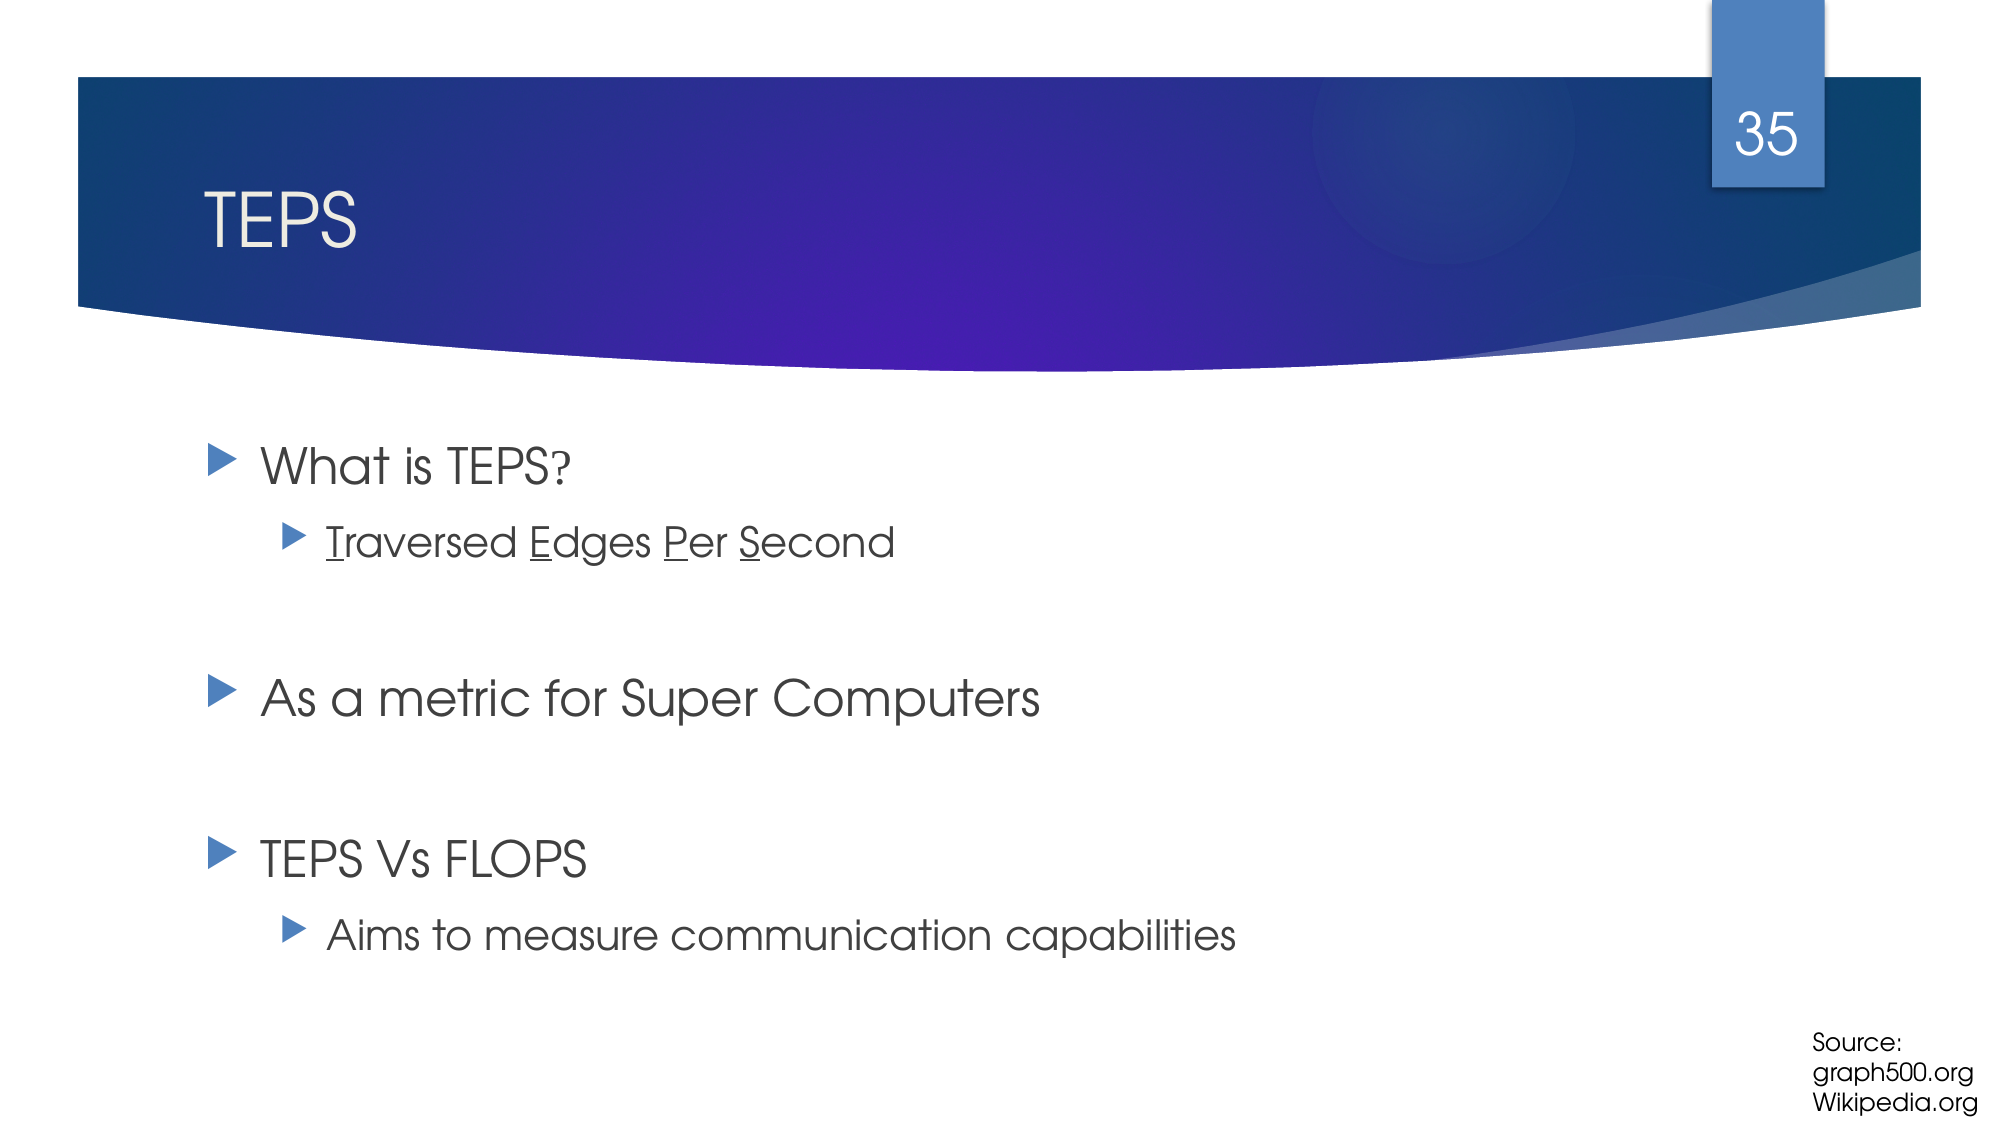

35
# TEPS
What is TEPS?
Traversed Edges Per Second

As a metric for Super Computers

TEPS Vs FLOPS
Aims to measure communication capabilities

Source: graph500.org
Wikipedia.org